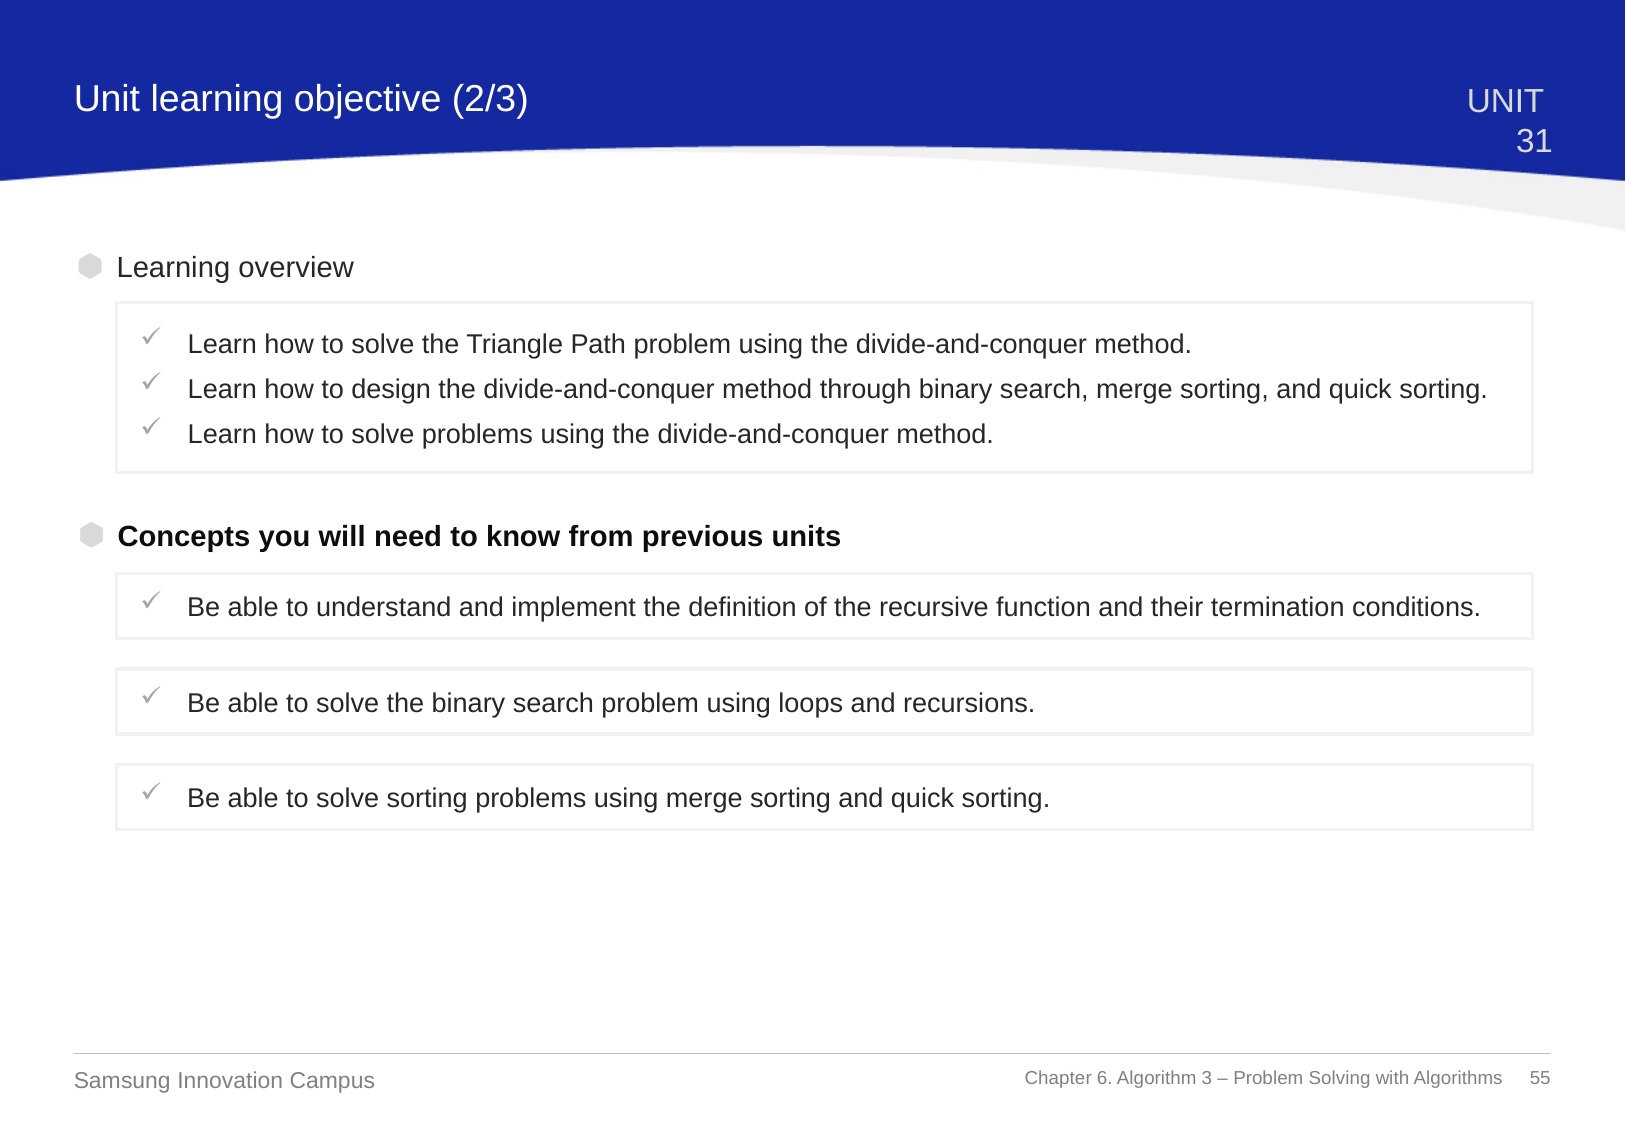

Unit learning objective (2/3)
UNIT  31

Learning overview
Learn how to solve the Triangle Path problem using the divide-and-conquer method.
Learn how to design the divide-and-conquer method through binary search, merge sorting, and quick sorting.
Learn how to solve problems using the divide-and-conquer method.

Concepts you will need to know from previous units
Be able to understand and implement the definition of the recursive function and their termination conditions.
Be able to solve the binary search problem using loops and recursions.
Be able to solve sorting problems using merge sorting and quick sorting.